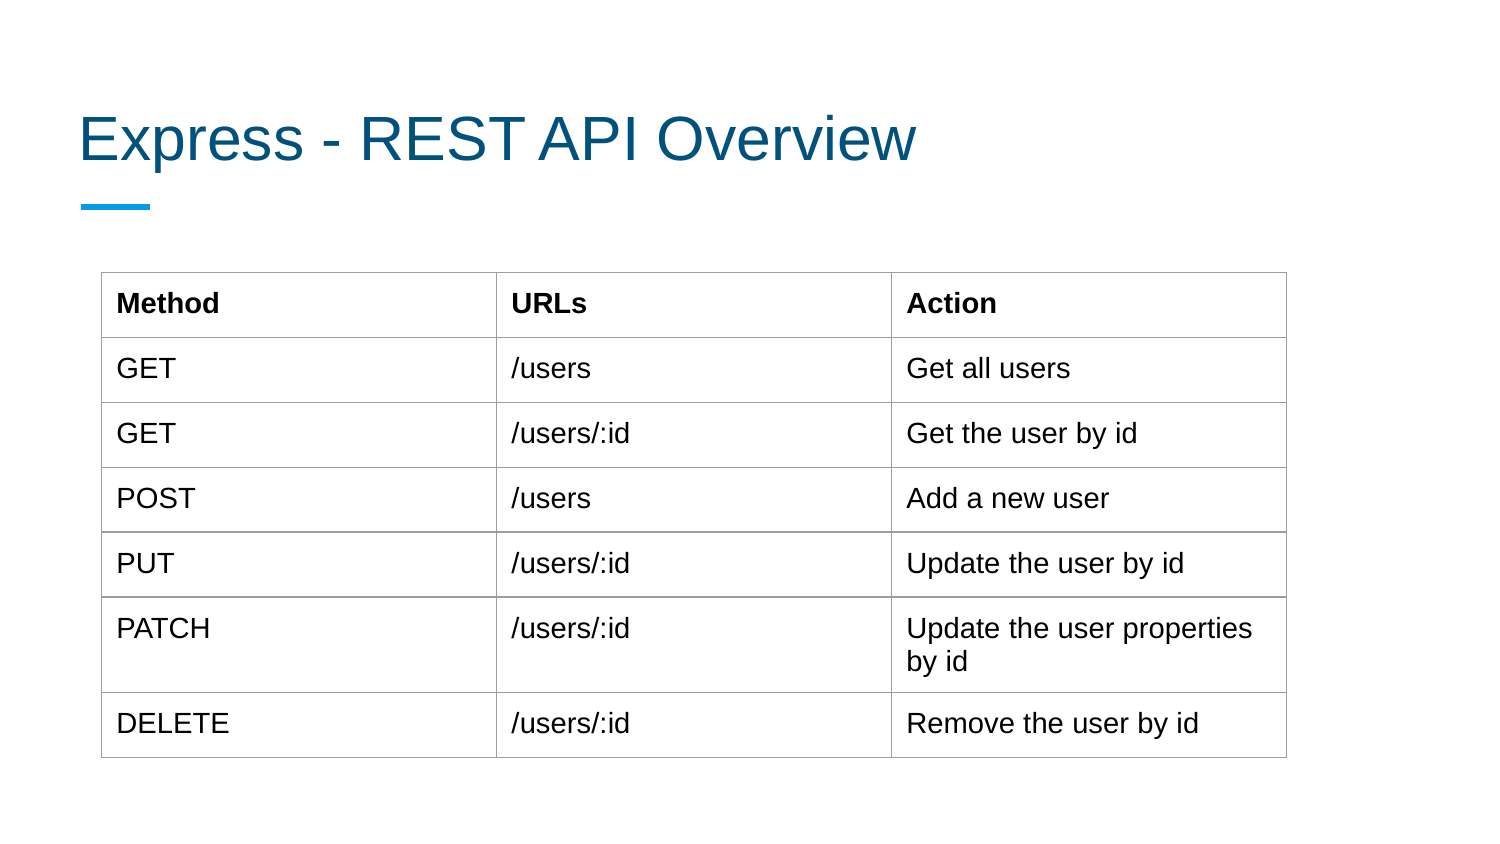

# Express - REST API Overview
| Method | URLs | Action |
| --- | --- | --- |
| GET | /users | Get all users |
| GET | /users/:id | Get the user by id |
| POST | /users | Add a new user |
| PUT | /users/:id | Update the user by id |
| PATCH | /users/:id | Update the user properties by id |
| DELETE | /users/:id | Remove the user by id |